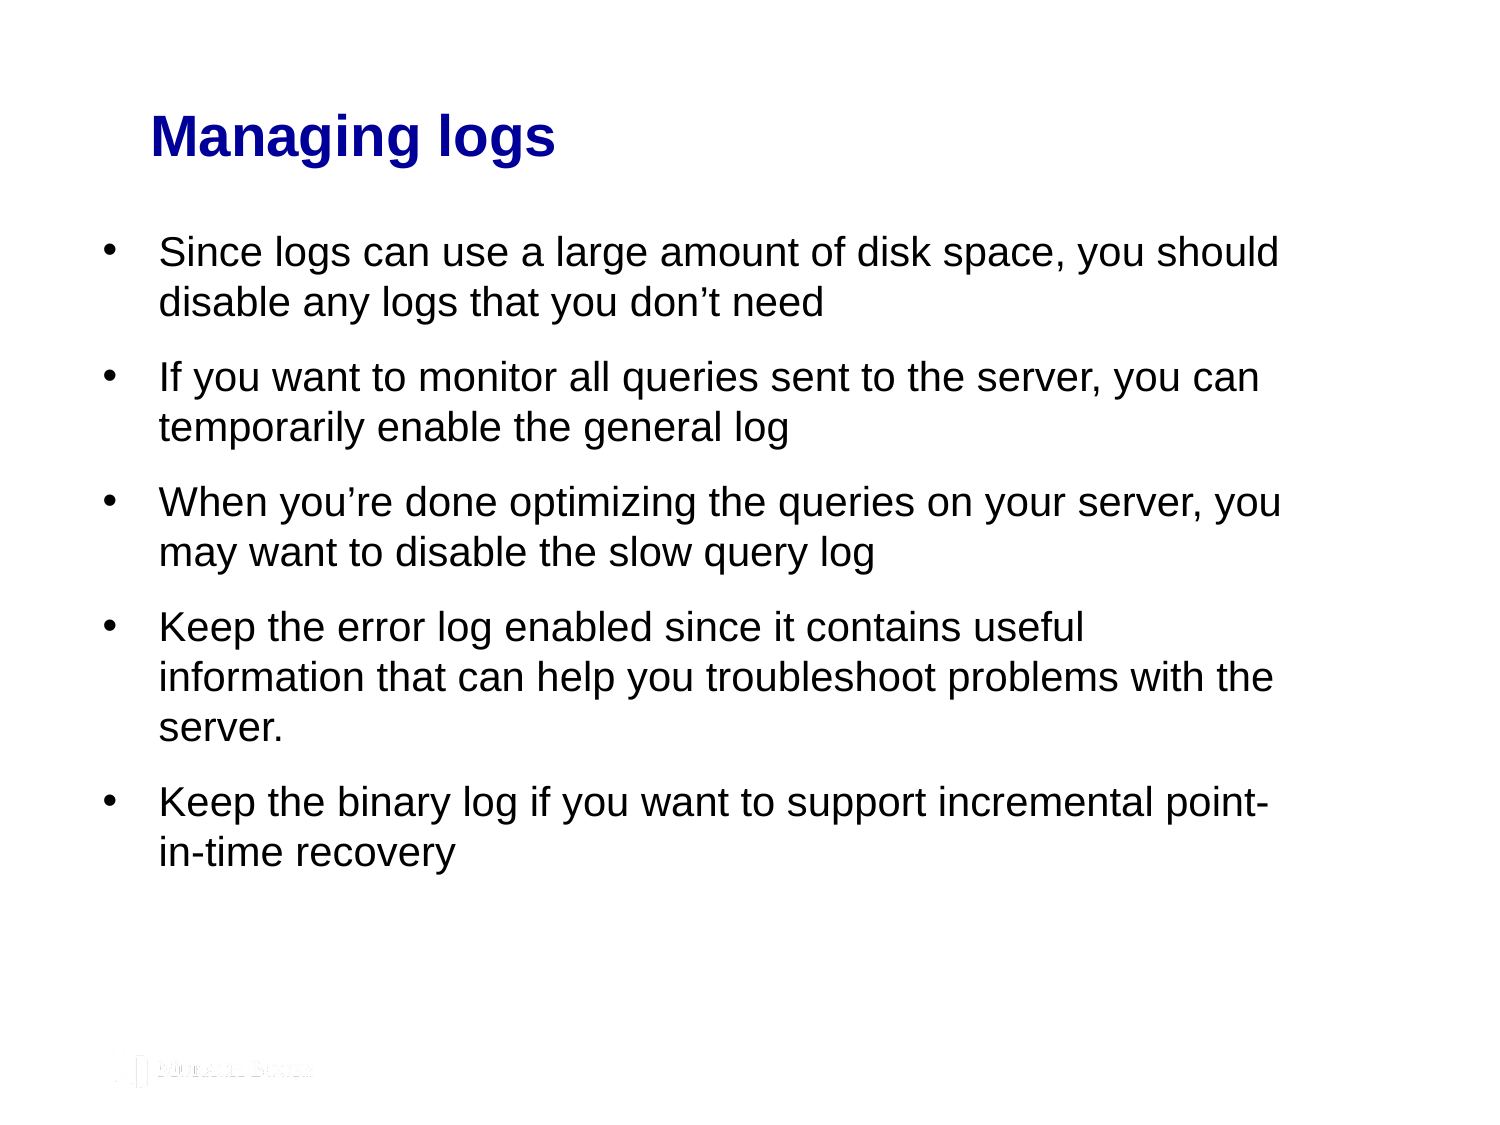

# Managing logs
Since logs can use a large amount of disk space, you should disable any logs that you don’t need
If you want to monitor all queries sent to the server, you can temporarily enable the general log
When you’re done optimizing the queries on your server, you may want to disable the slow query log
Keep the error log enabled since it contains useful information that can help you troubleshoot problems with the server.
Keep the binary log if you want to support incremental point-in-time recovery
© 2019, Mike Murach & Associates, Inc.
Murach’s MySQL 3rd Edition

C17, Slide 298